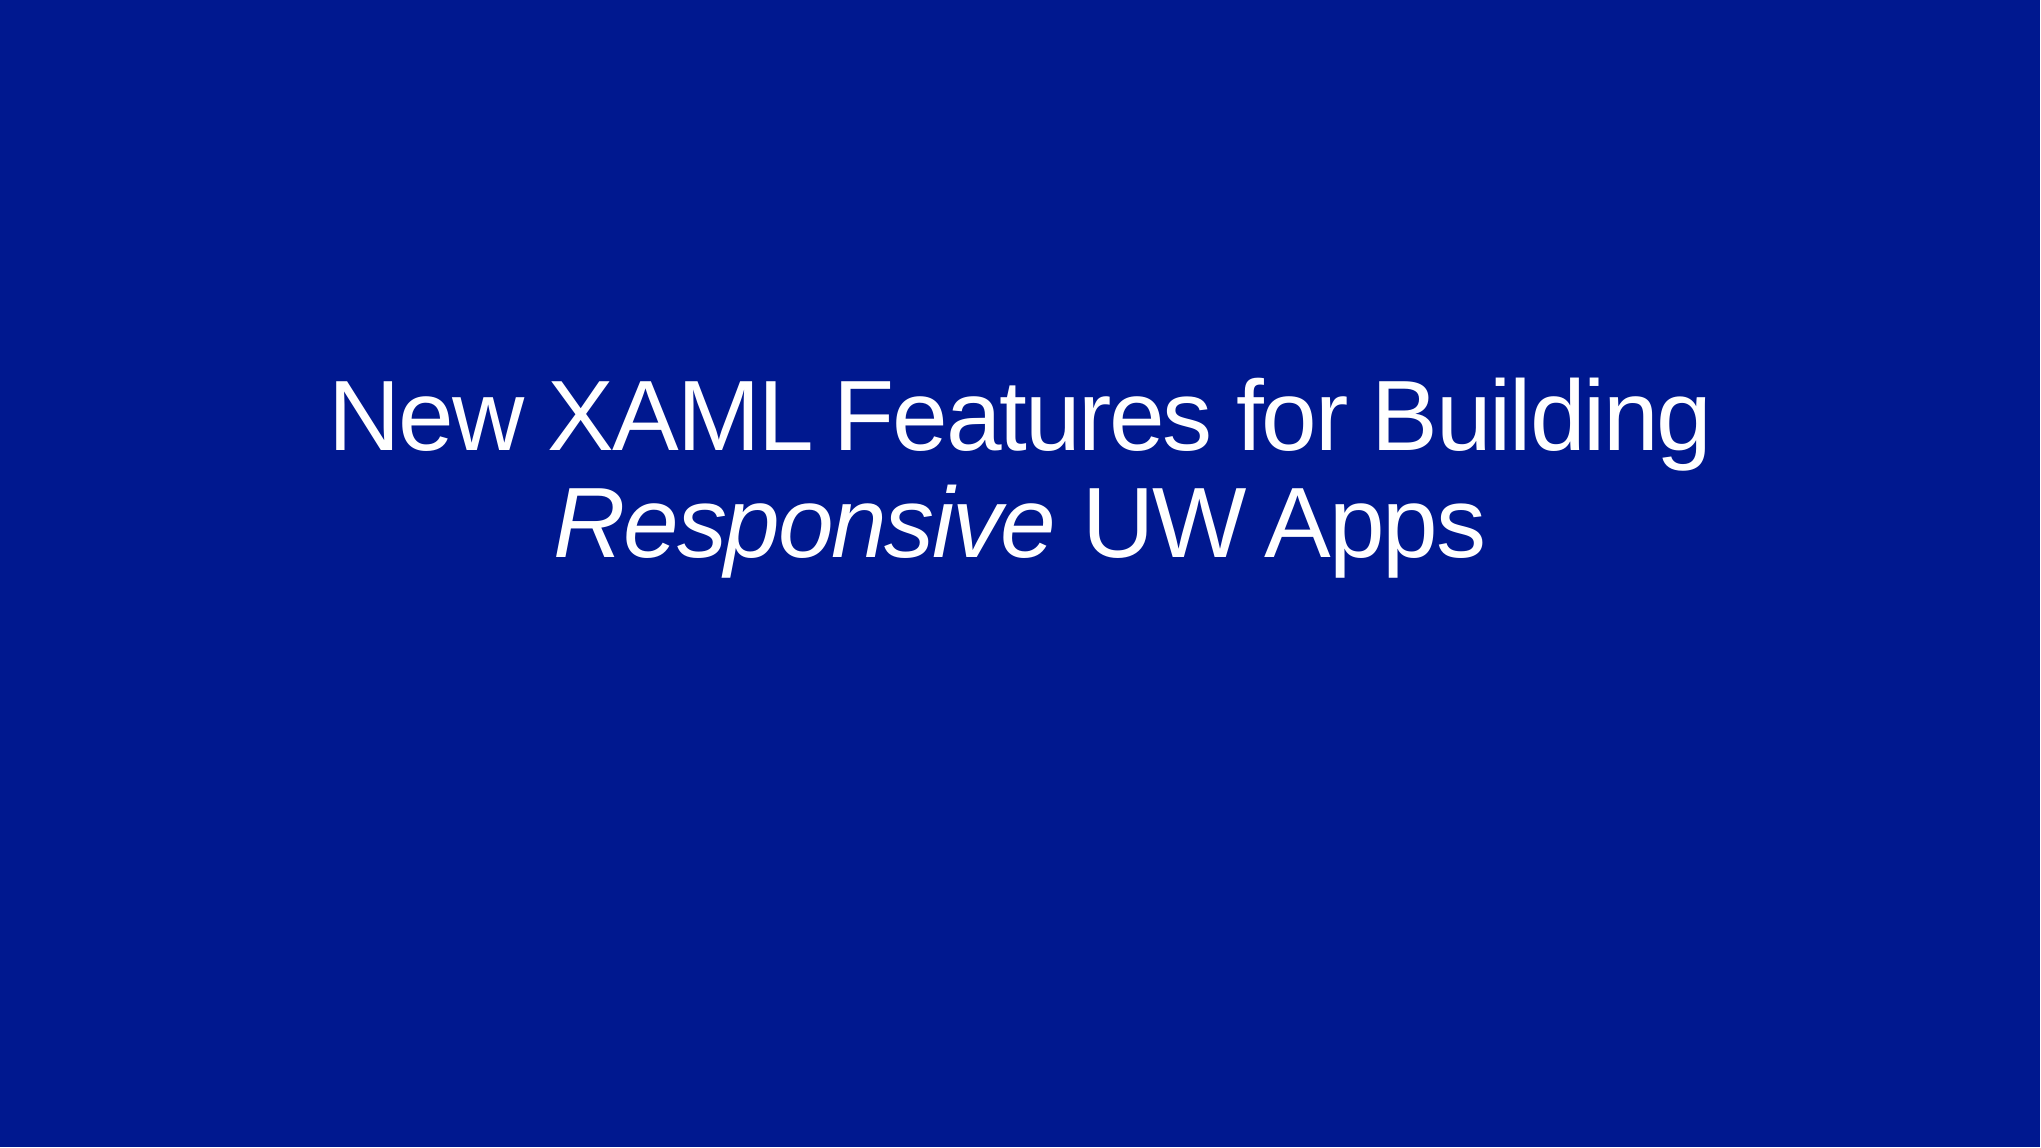

# New XAML Features for Building Responsive UW Apps